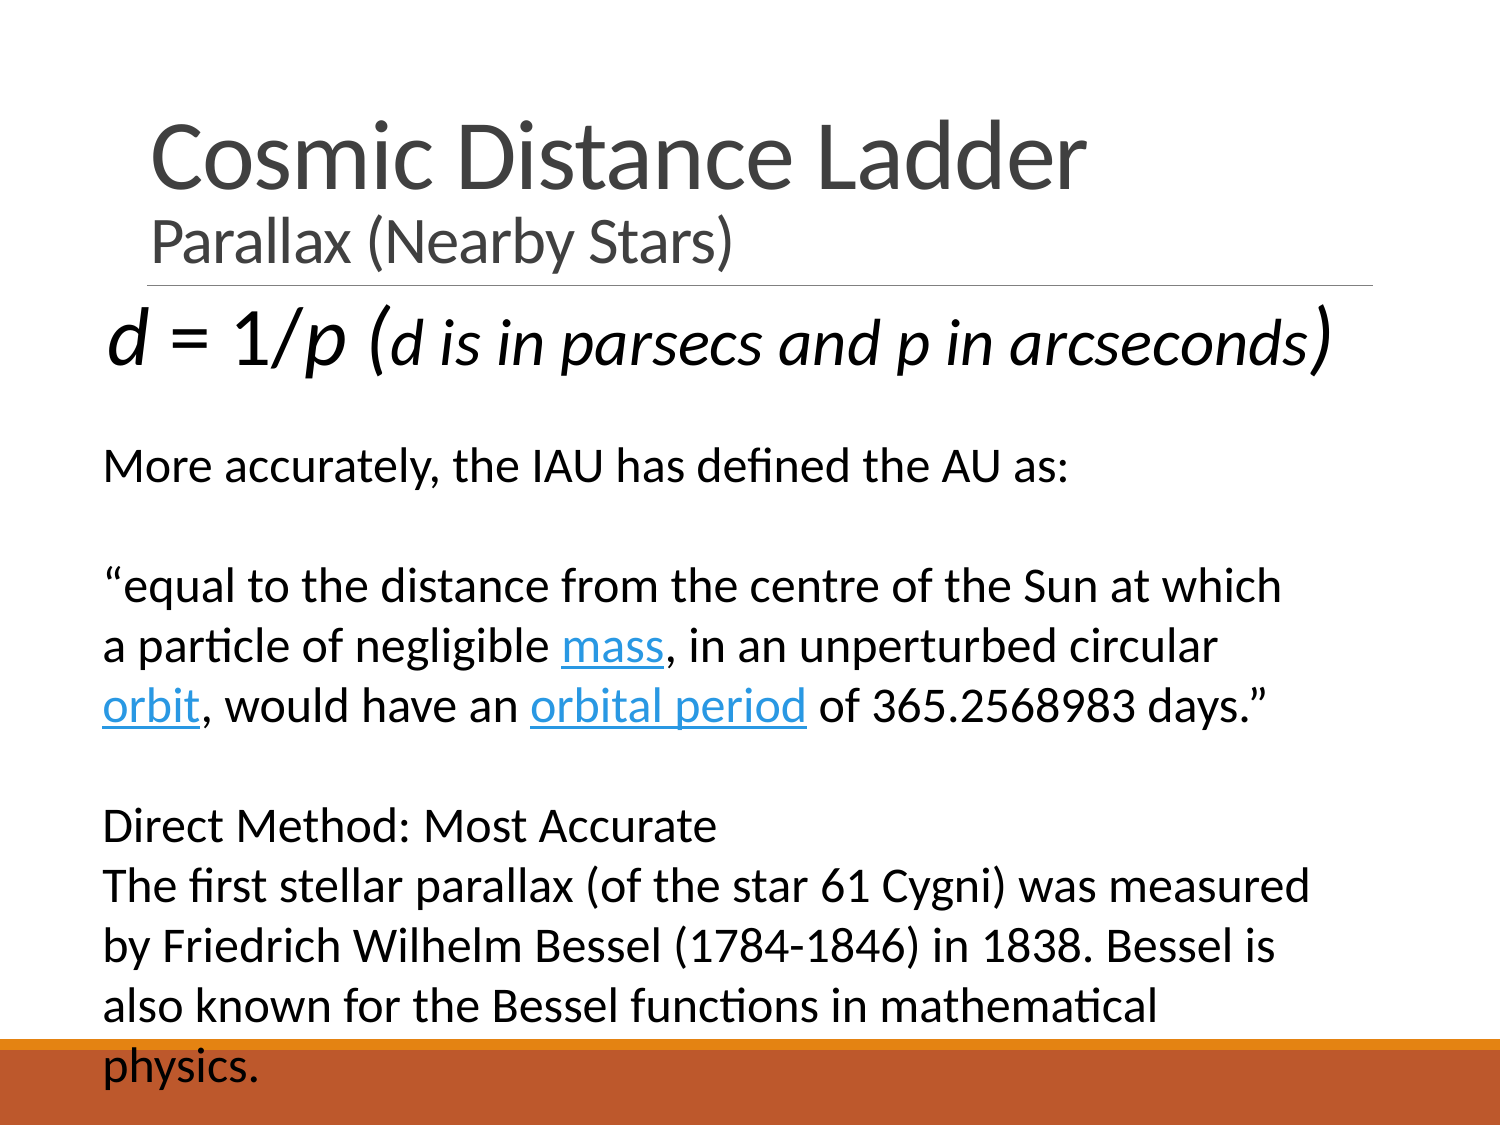

# Cosmic Distance Ladder Parallax (Nearby Stars)
d = 1/p (d is in parsecs and p in arcseconds)

More accurately, the IAU has defined the AU as:

“equal to the distance from the centre of the Sun at which a particle of negligible mass, in an unperturbed circular orbit, would have an orbital period of 365.2568983 days.”

Direct Method: Most Accurate
The first stellar parallax (of the star 61 Cygni) was measured by Friedrich Wilhelm Bessel (1784-1846) in 1838. Bessel is also known for the Bessel functions in mathematical physics.